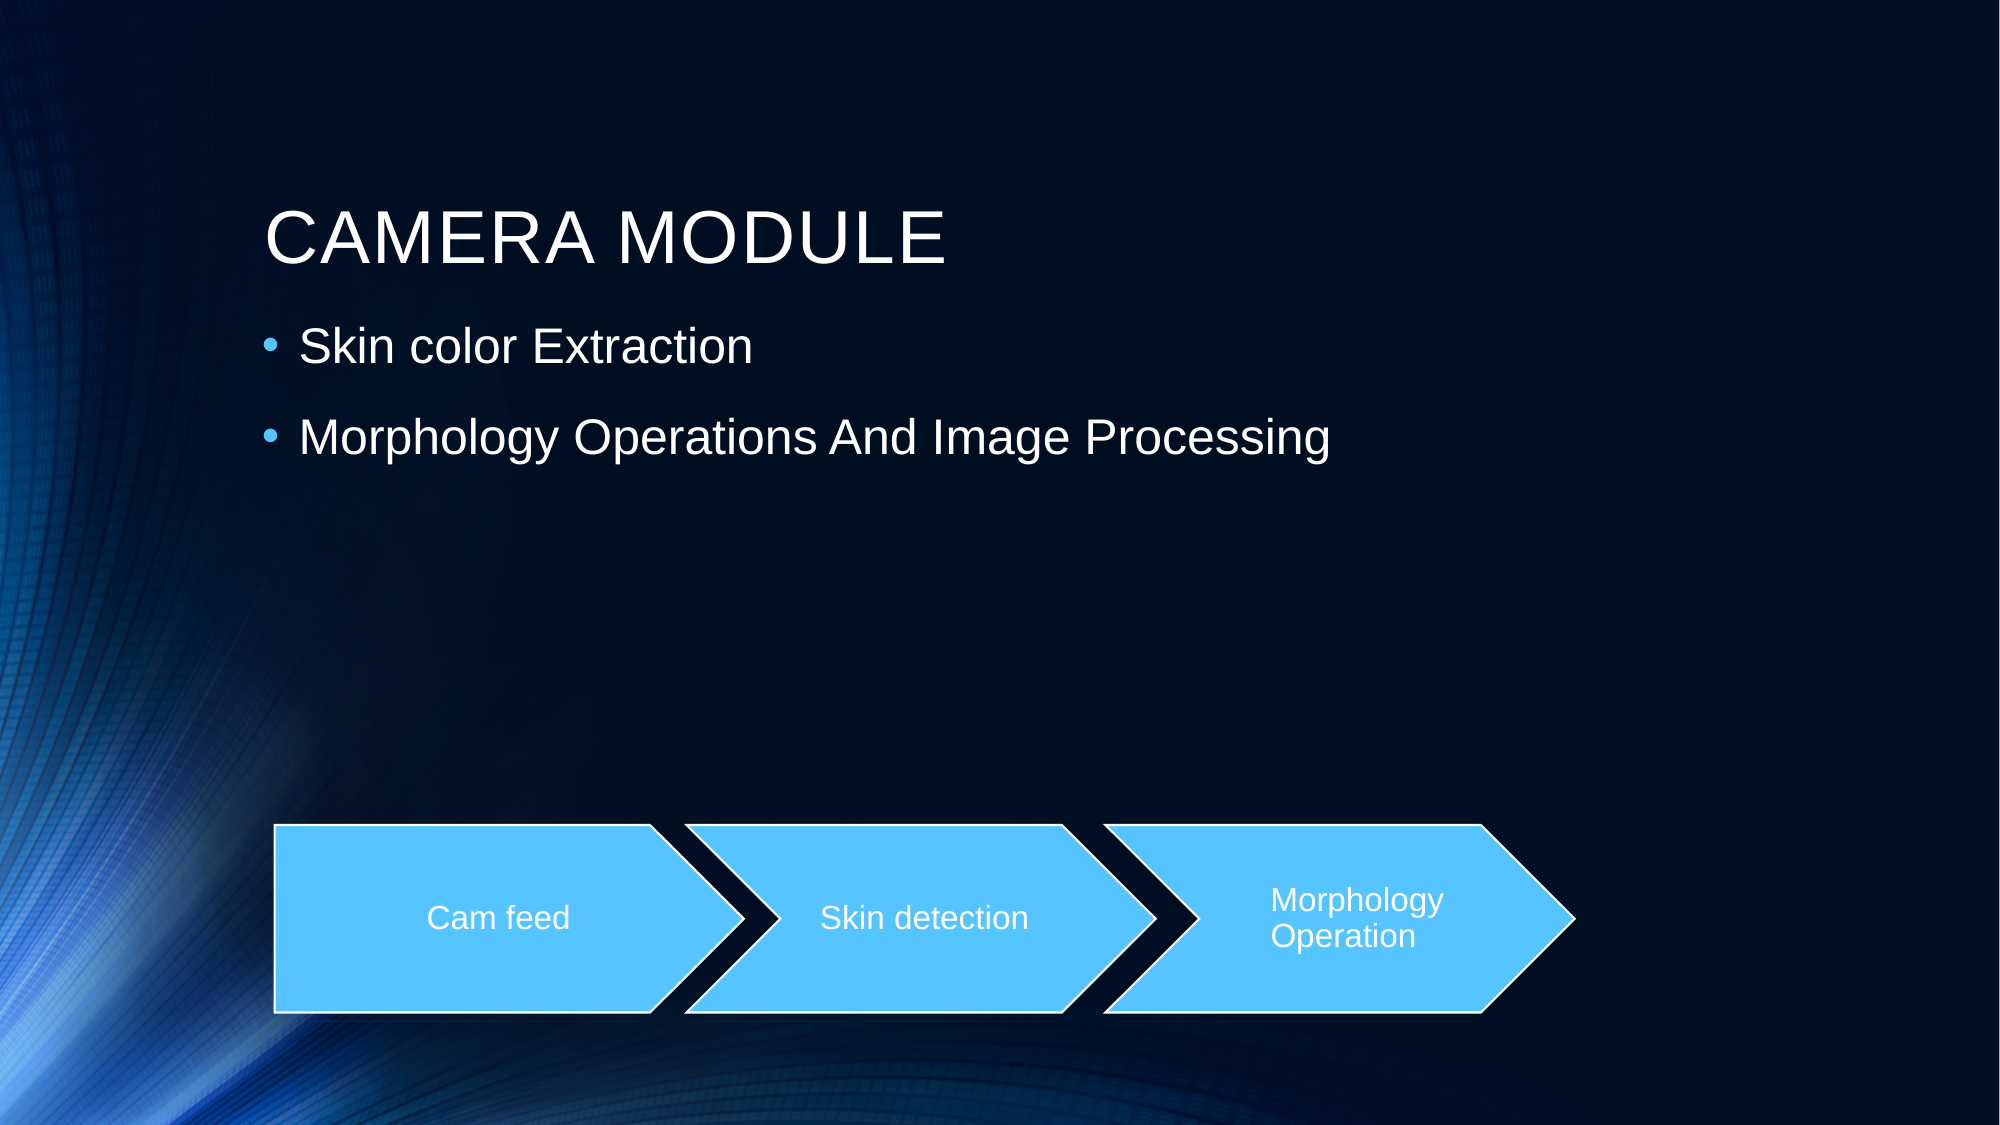

# CAMERA MODULE
Skin color Extraction
Morphology Operations And Image Processing
Cam feed
Skin detection
   Morphology Operation